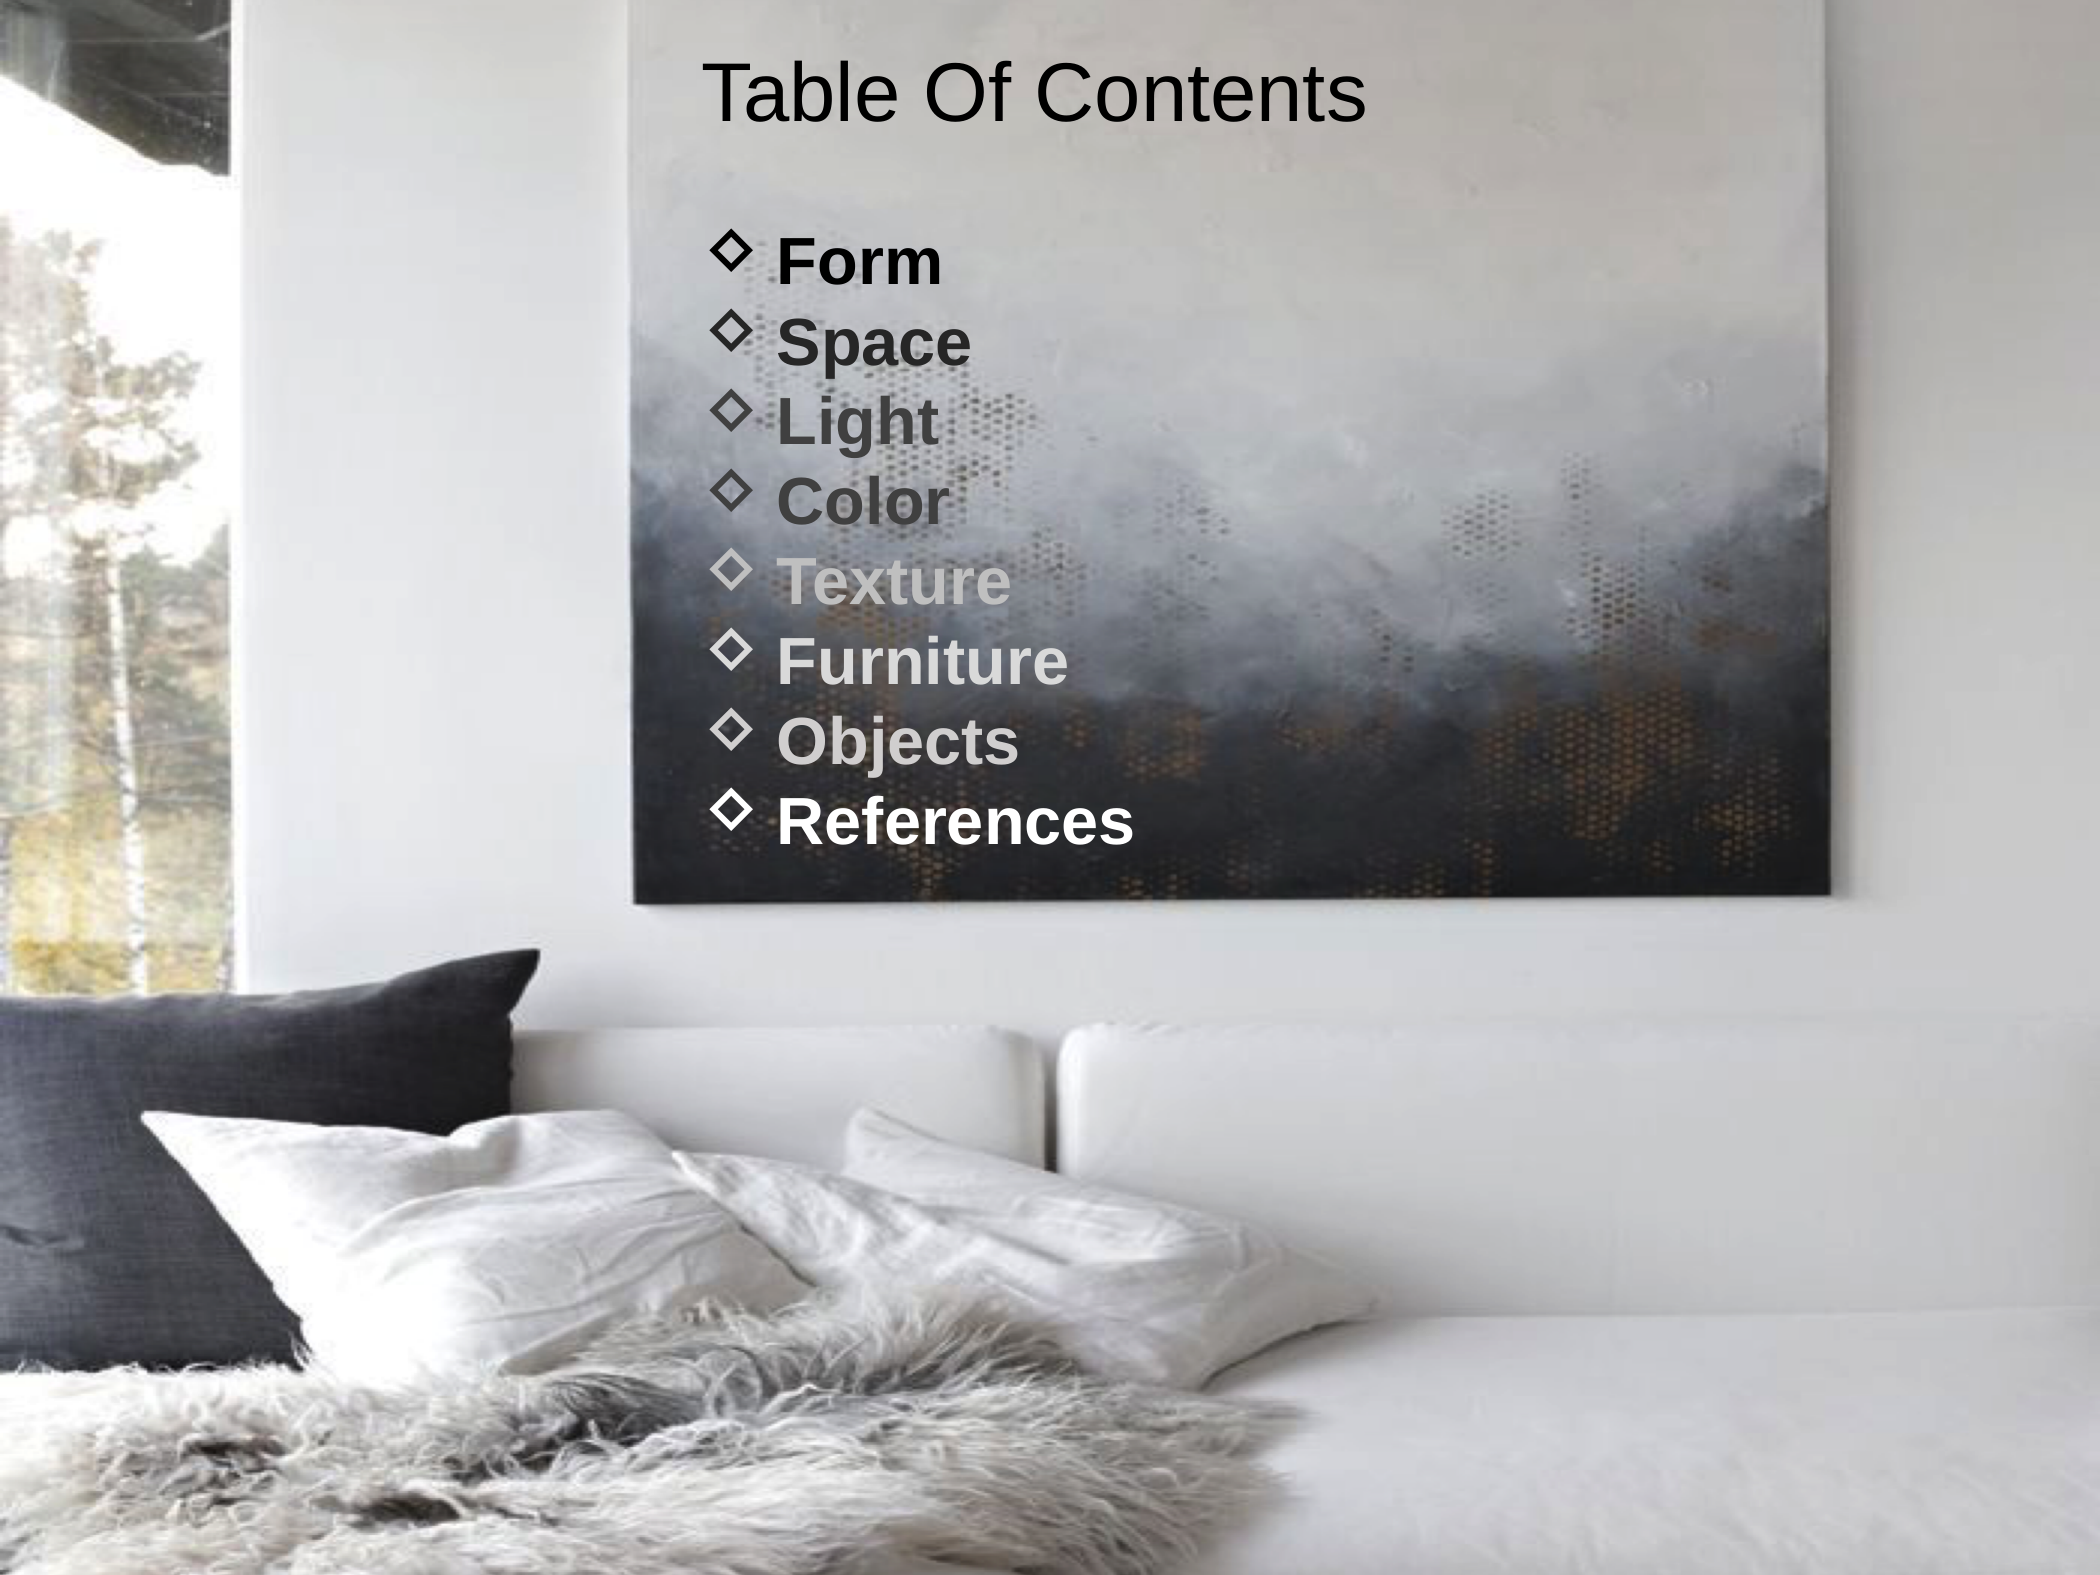

Table Of Contents

Form
Space
Light
Color
Texture
Furniture
Objects
References